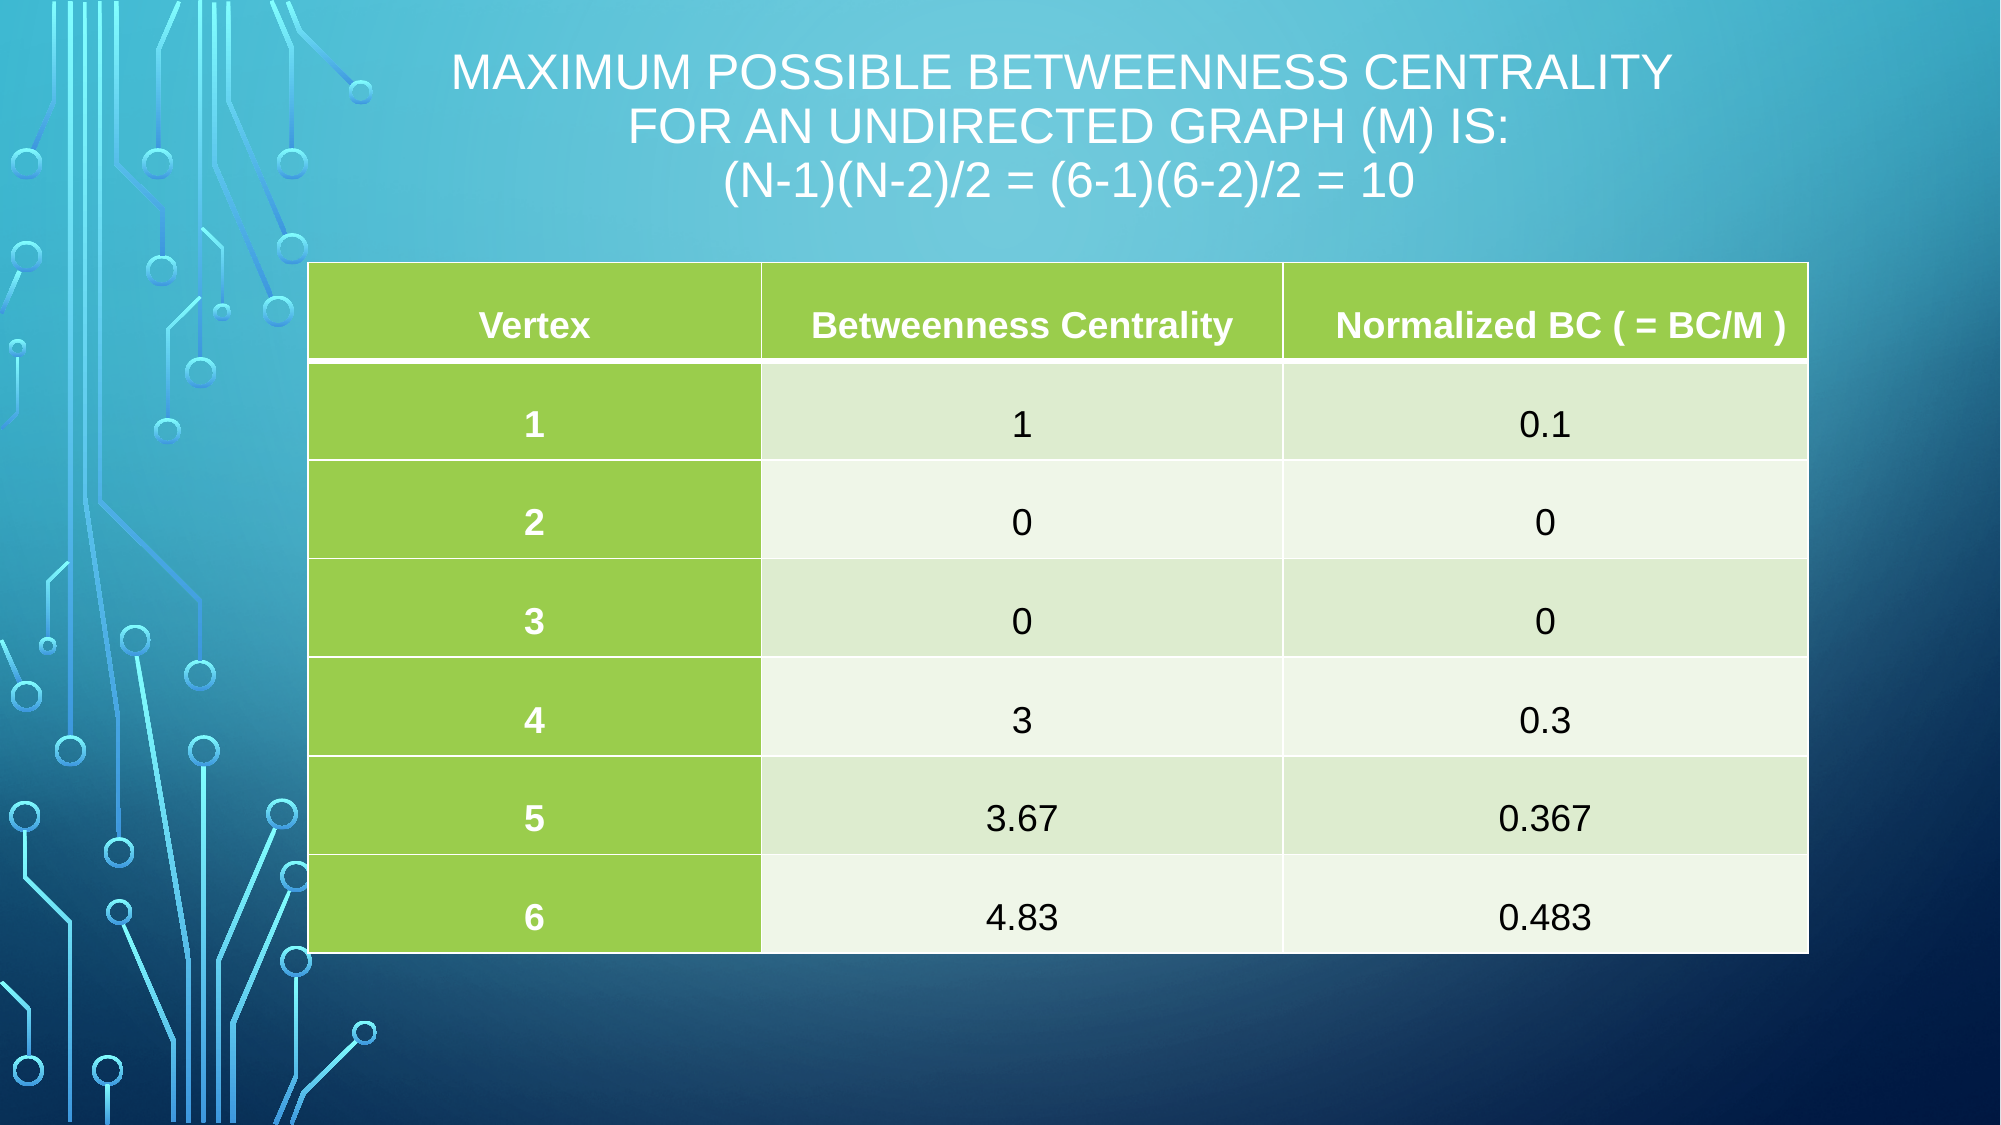

# Maximum possible betweenness centrality for an undirected graph (M) is: (N-1)(N-2)/2 = (6-1)(6-2)/2 = 10
| Vertex | Betweenness Centrality | Normalized BC ( = BC/M ) |
| --- | --- | --- |
| 1 | 1 | 0.1 |
| 2 | 0 | 0 |
| 3 | 0 | 0 |
| 4 | 3 | 0.3 |
| 5 | 3.67 | 0.367 |
| 6 | 4.83 | 0.483 |